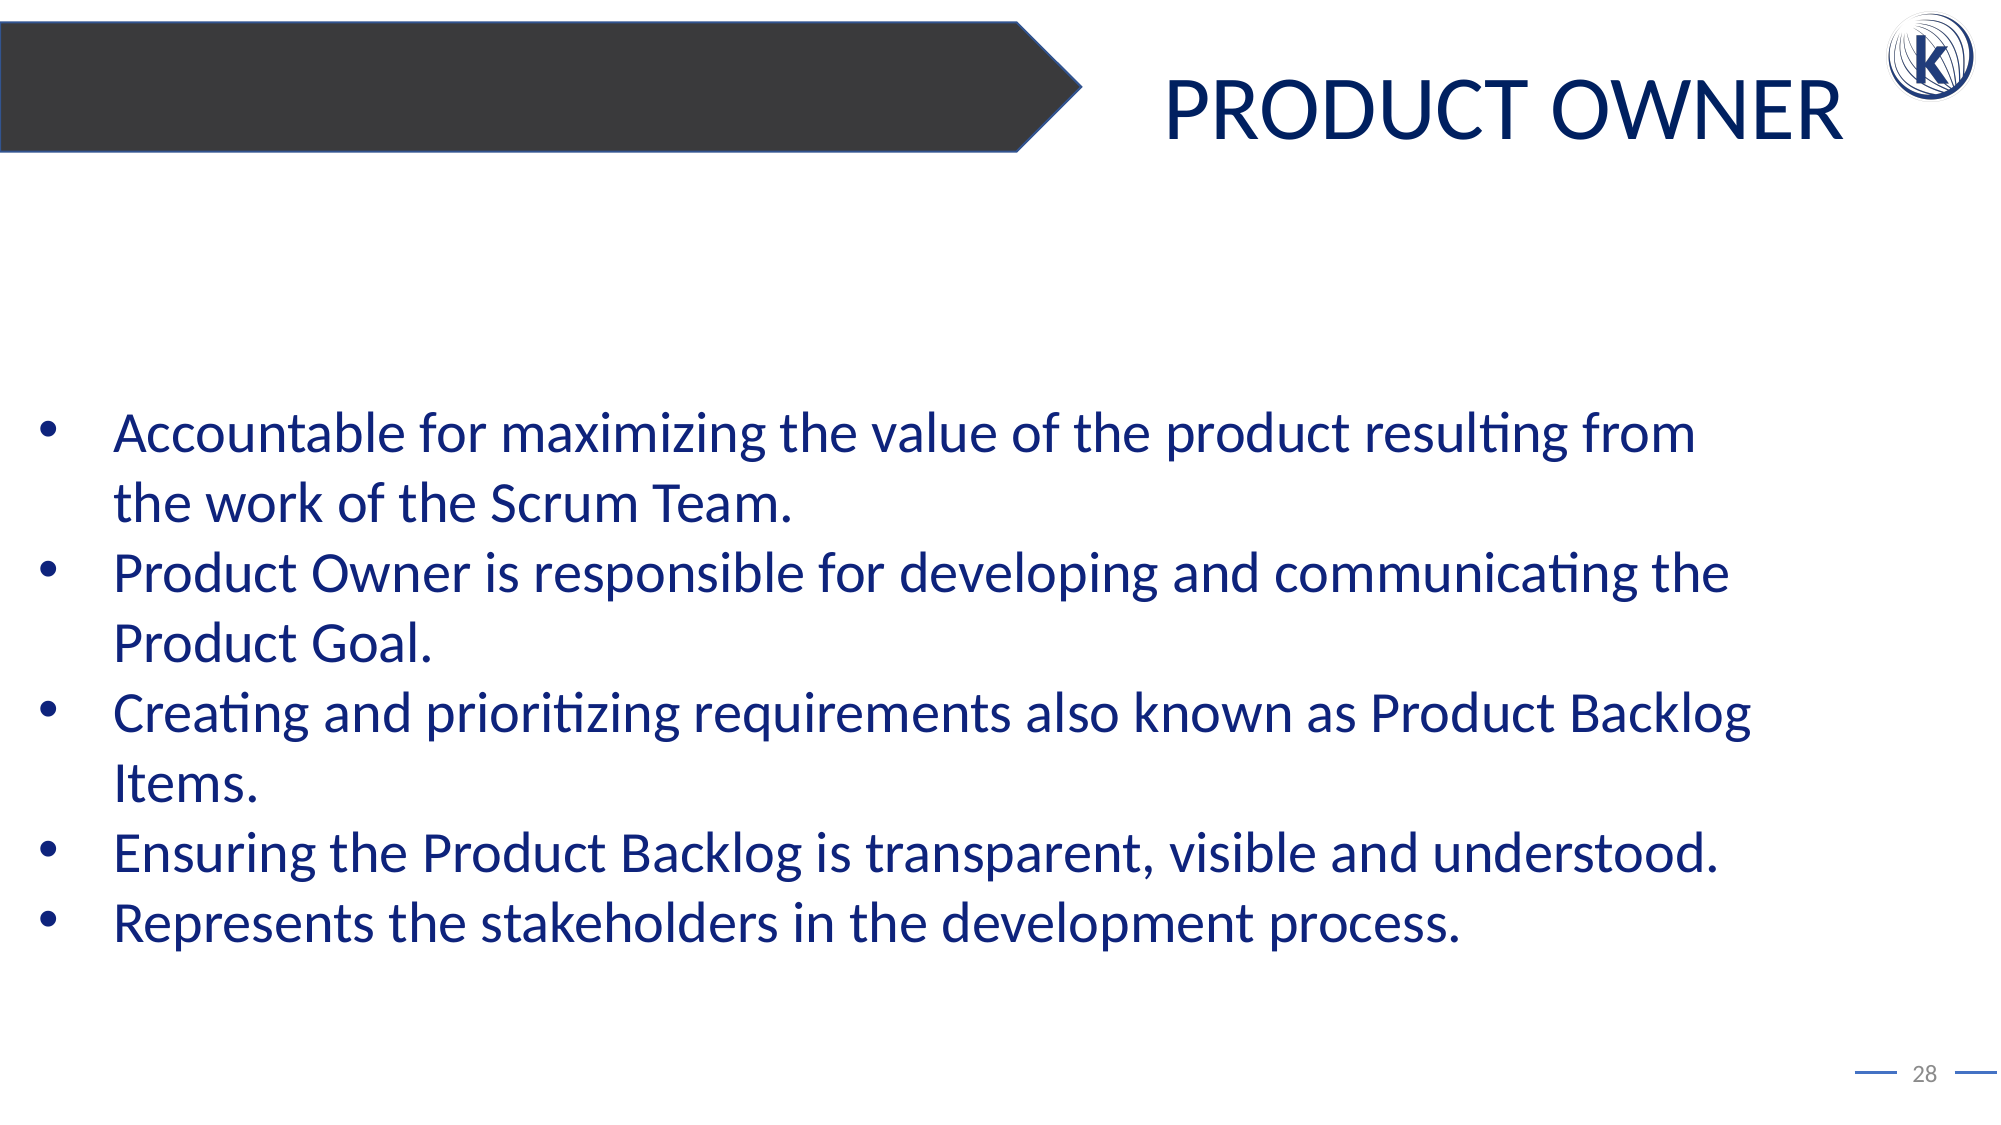

PRODUCT OWNER

Accountable for maximizing the value of the product resulting from the work of the Scrum Team.
Product Owner is responsible for developing and communicating the Product Goal.
Creating and prioritizing requirements also known as Product Backlog Items.
Ensuring the Product Backlog is transparent, visible and understood.
Represents the stakeholders in the development process.

28